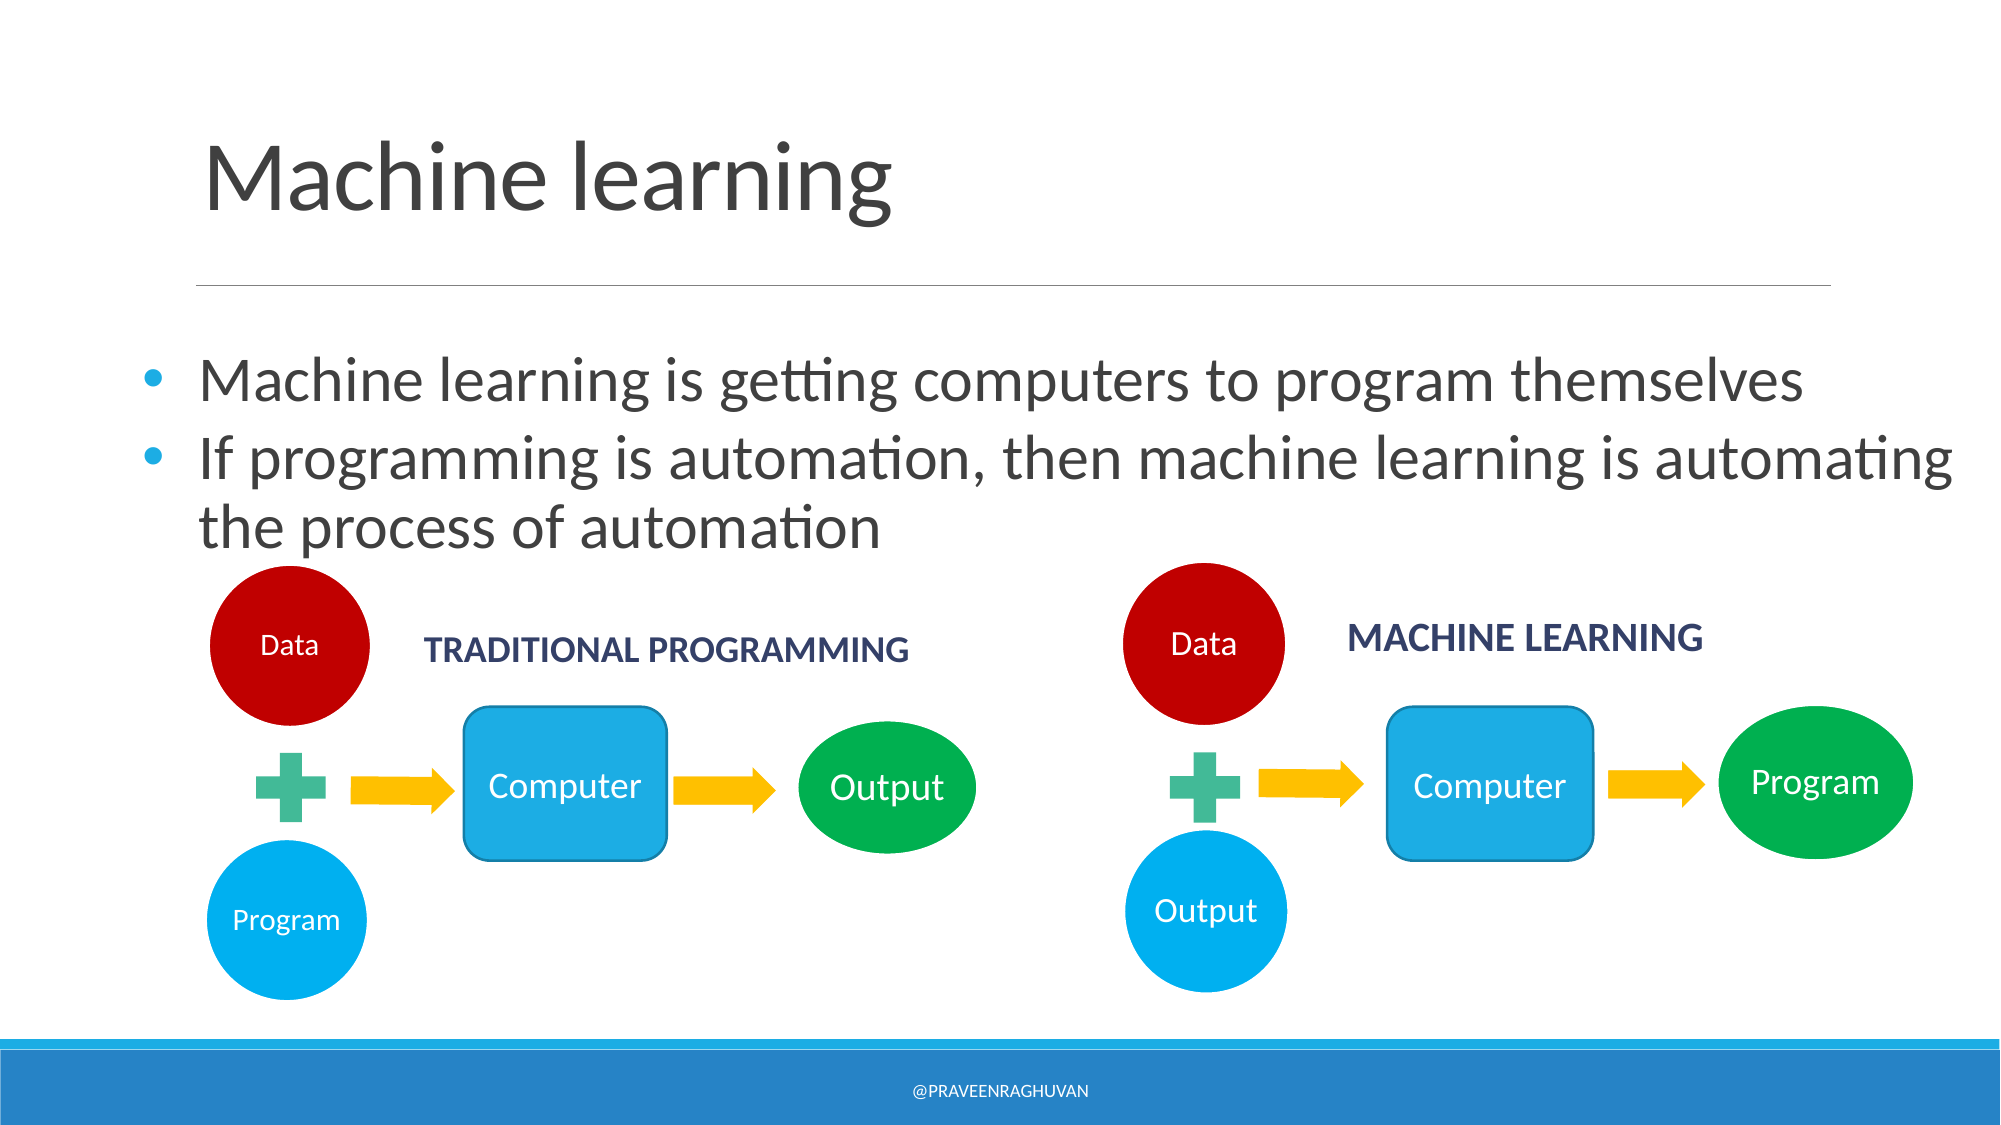

# Machine learning
Machine learning is getting computers to program themselves
If programming is automation, then machine learning is automating the process of automation
Data

Output

Program
Data

Program

Output
Machine learning
Traditional Programming
Computer
Computer

@praveenraghuvan